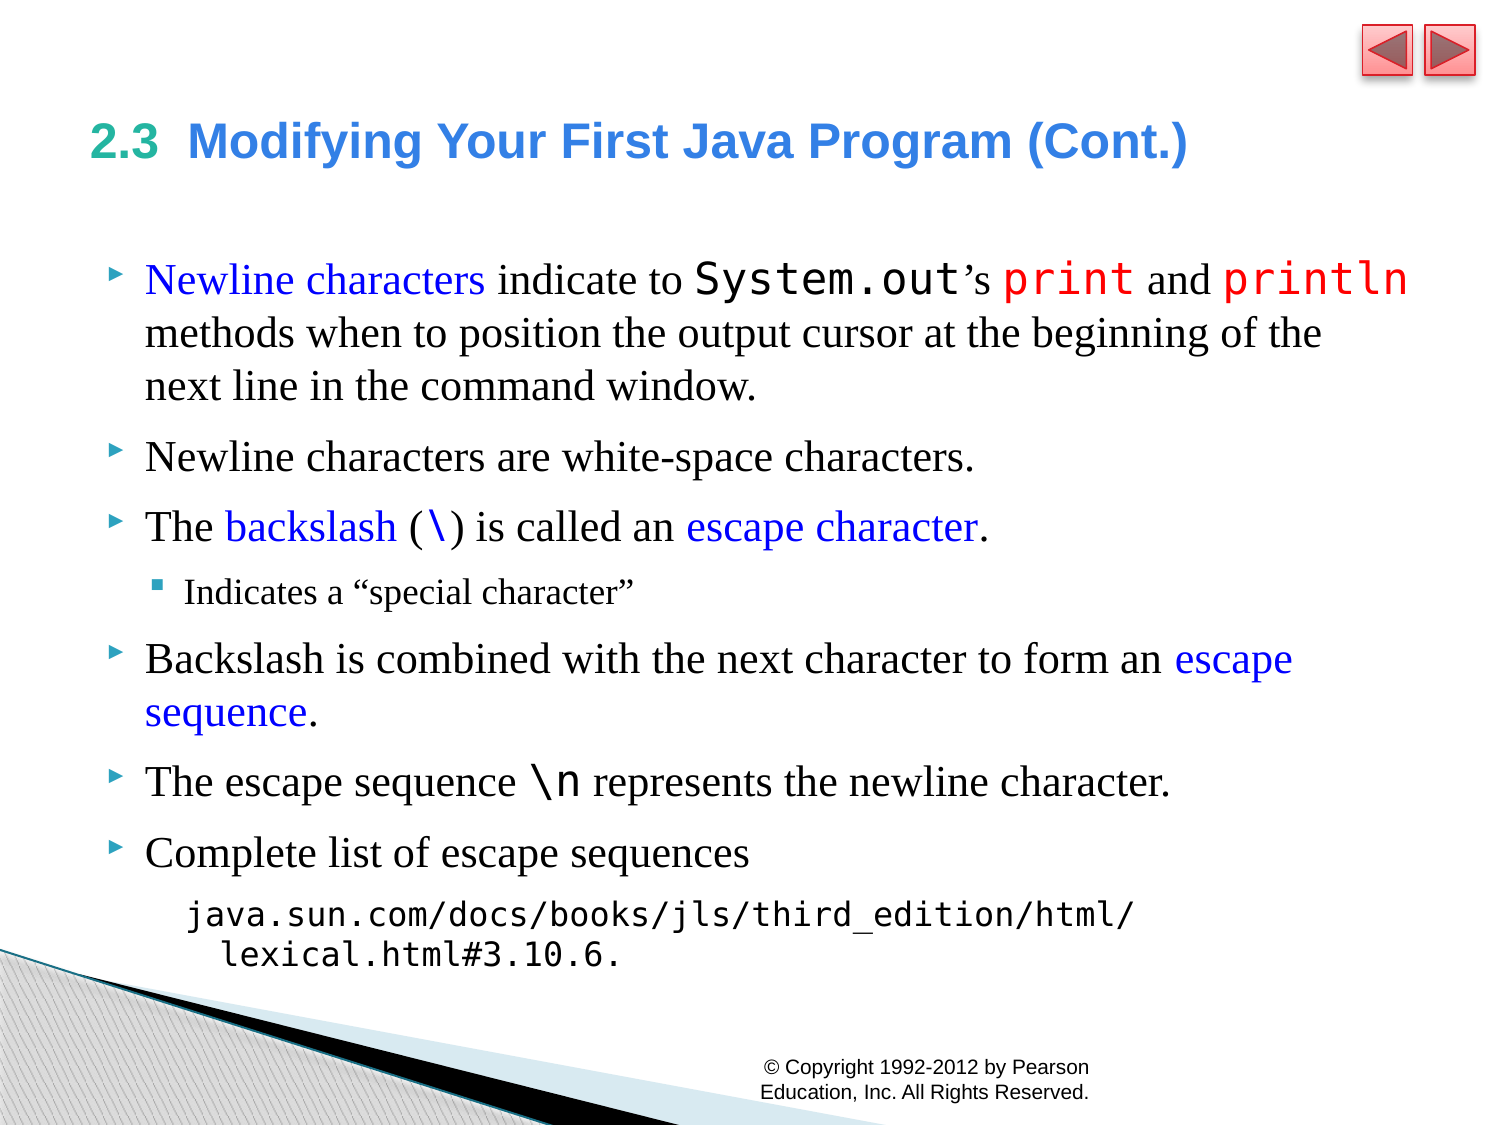

# 2.3  Modifying Your First Java Program (Cont.)
Newline characters indicate to System.out’s print and println methods when to position the output cursor at the beginning of the next line in the command window.
Newline characters are white-space characters.
The backslash (\) is called an escape character.
Indicates a “special character”
Backslash is combined with the next character to form an escape sequence.
The escape sequence \n represents the newline character.
Complete list of escape sequences
java.sun.com/docs/books/jls/third_edition/html/
lexical.html#3.10.6.
© Copyright 1992-2012 by Pearson Education, Inc. All Rights Reserved.